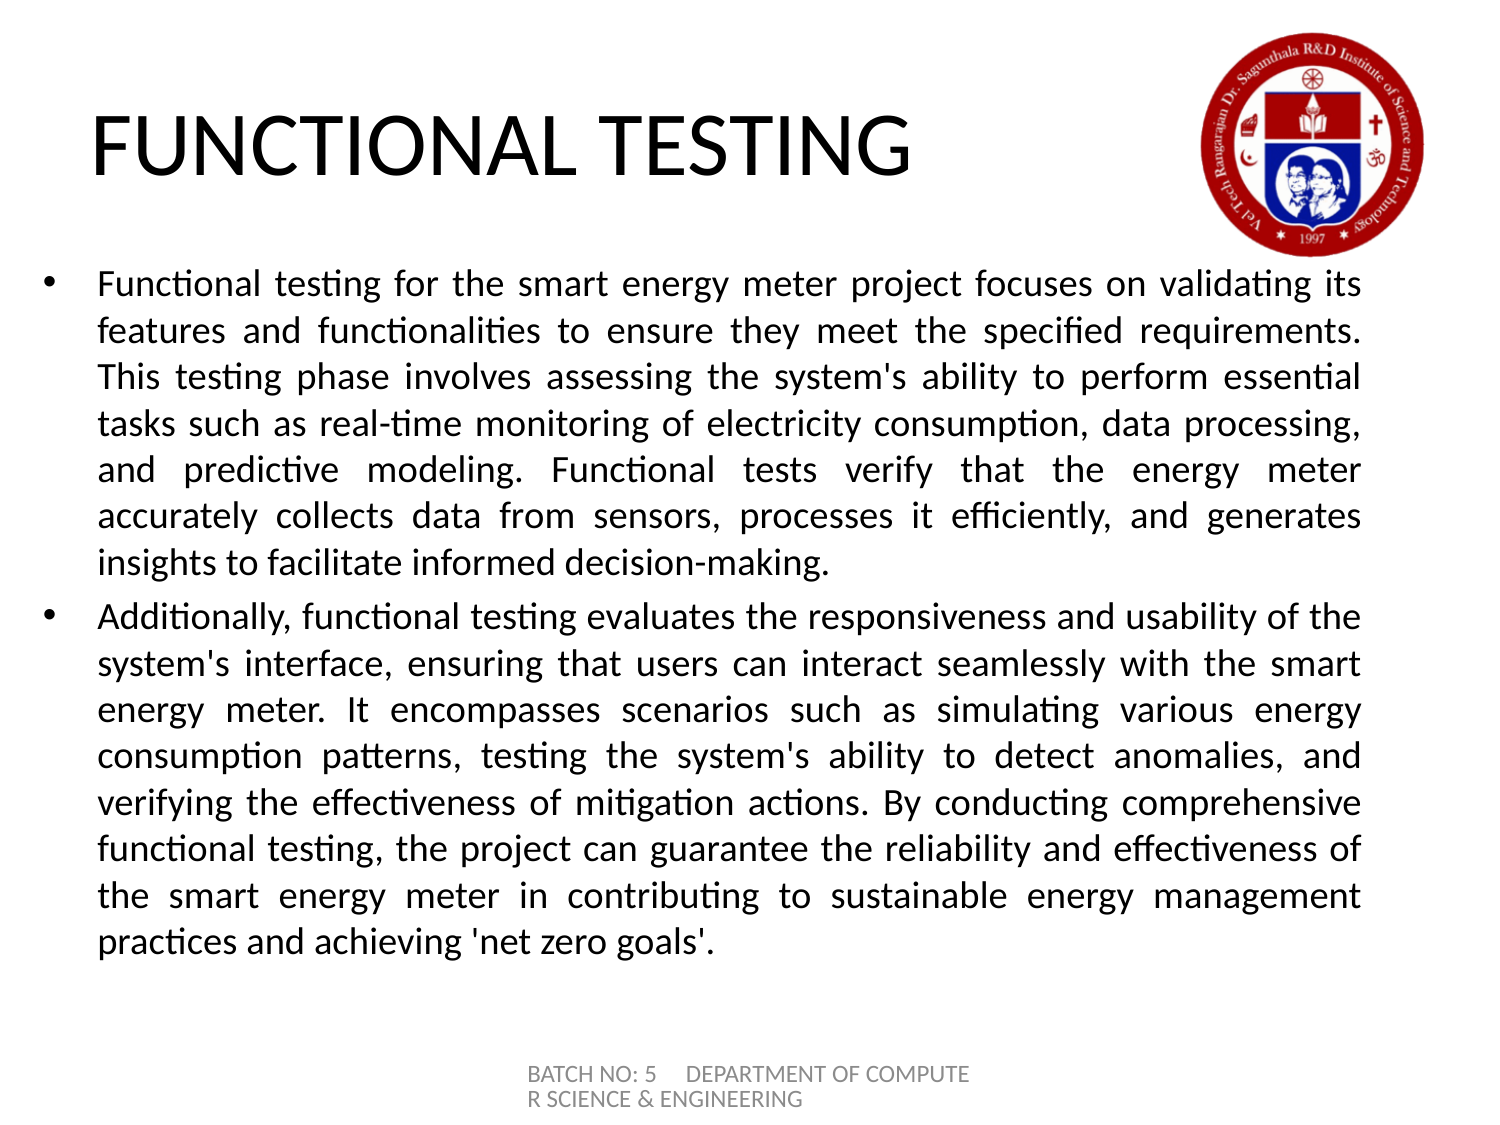

# FUNCTIONAL TESTING
Functional testing for the smart energy meter project focuses on validating its features and functionalities to ensure they meet the specified requirements. This testing phase involves assessing the system's ability to perform essential tasks such as real-time monitoring of electricity consumption, data processing, and predictive modeling. Functional tests verify that the energy meter accurately collects data from sensors, processes it efficiently, and generates insights to facilitate informed decision-making.
Additionally, functional testing evaluates the responsiveness and usability of the system's interface, ensuring that users can interact seamlessly with the smart energy meter. It encompasses scenarios such as simulating various energy consumption patterns, testing the system's ability to detect anomalies, and verifying the effectiveness of mitigation actions. By conducting comprehensive functional testing, the project can guarantee the reliability and effectiveness of the smart energy meter in contributing to sustainable energy management practices and achieving 'net zero goals'.

BATCH NO: 5     DEPARTMENT OF COMPUTER SCIENCE & ENGINEERING
28